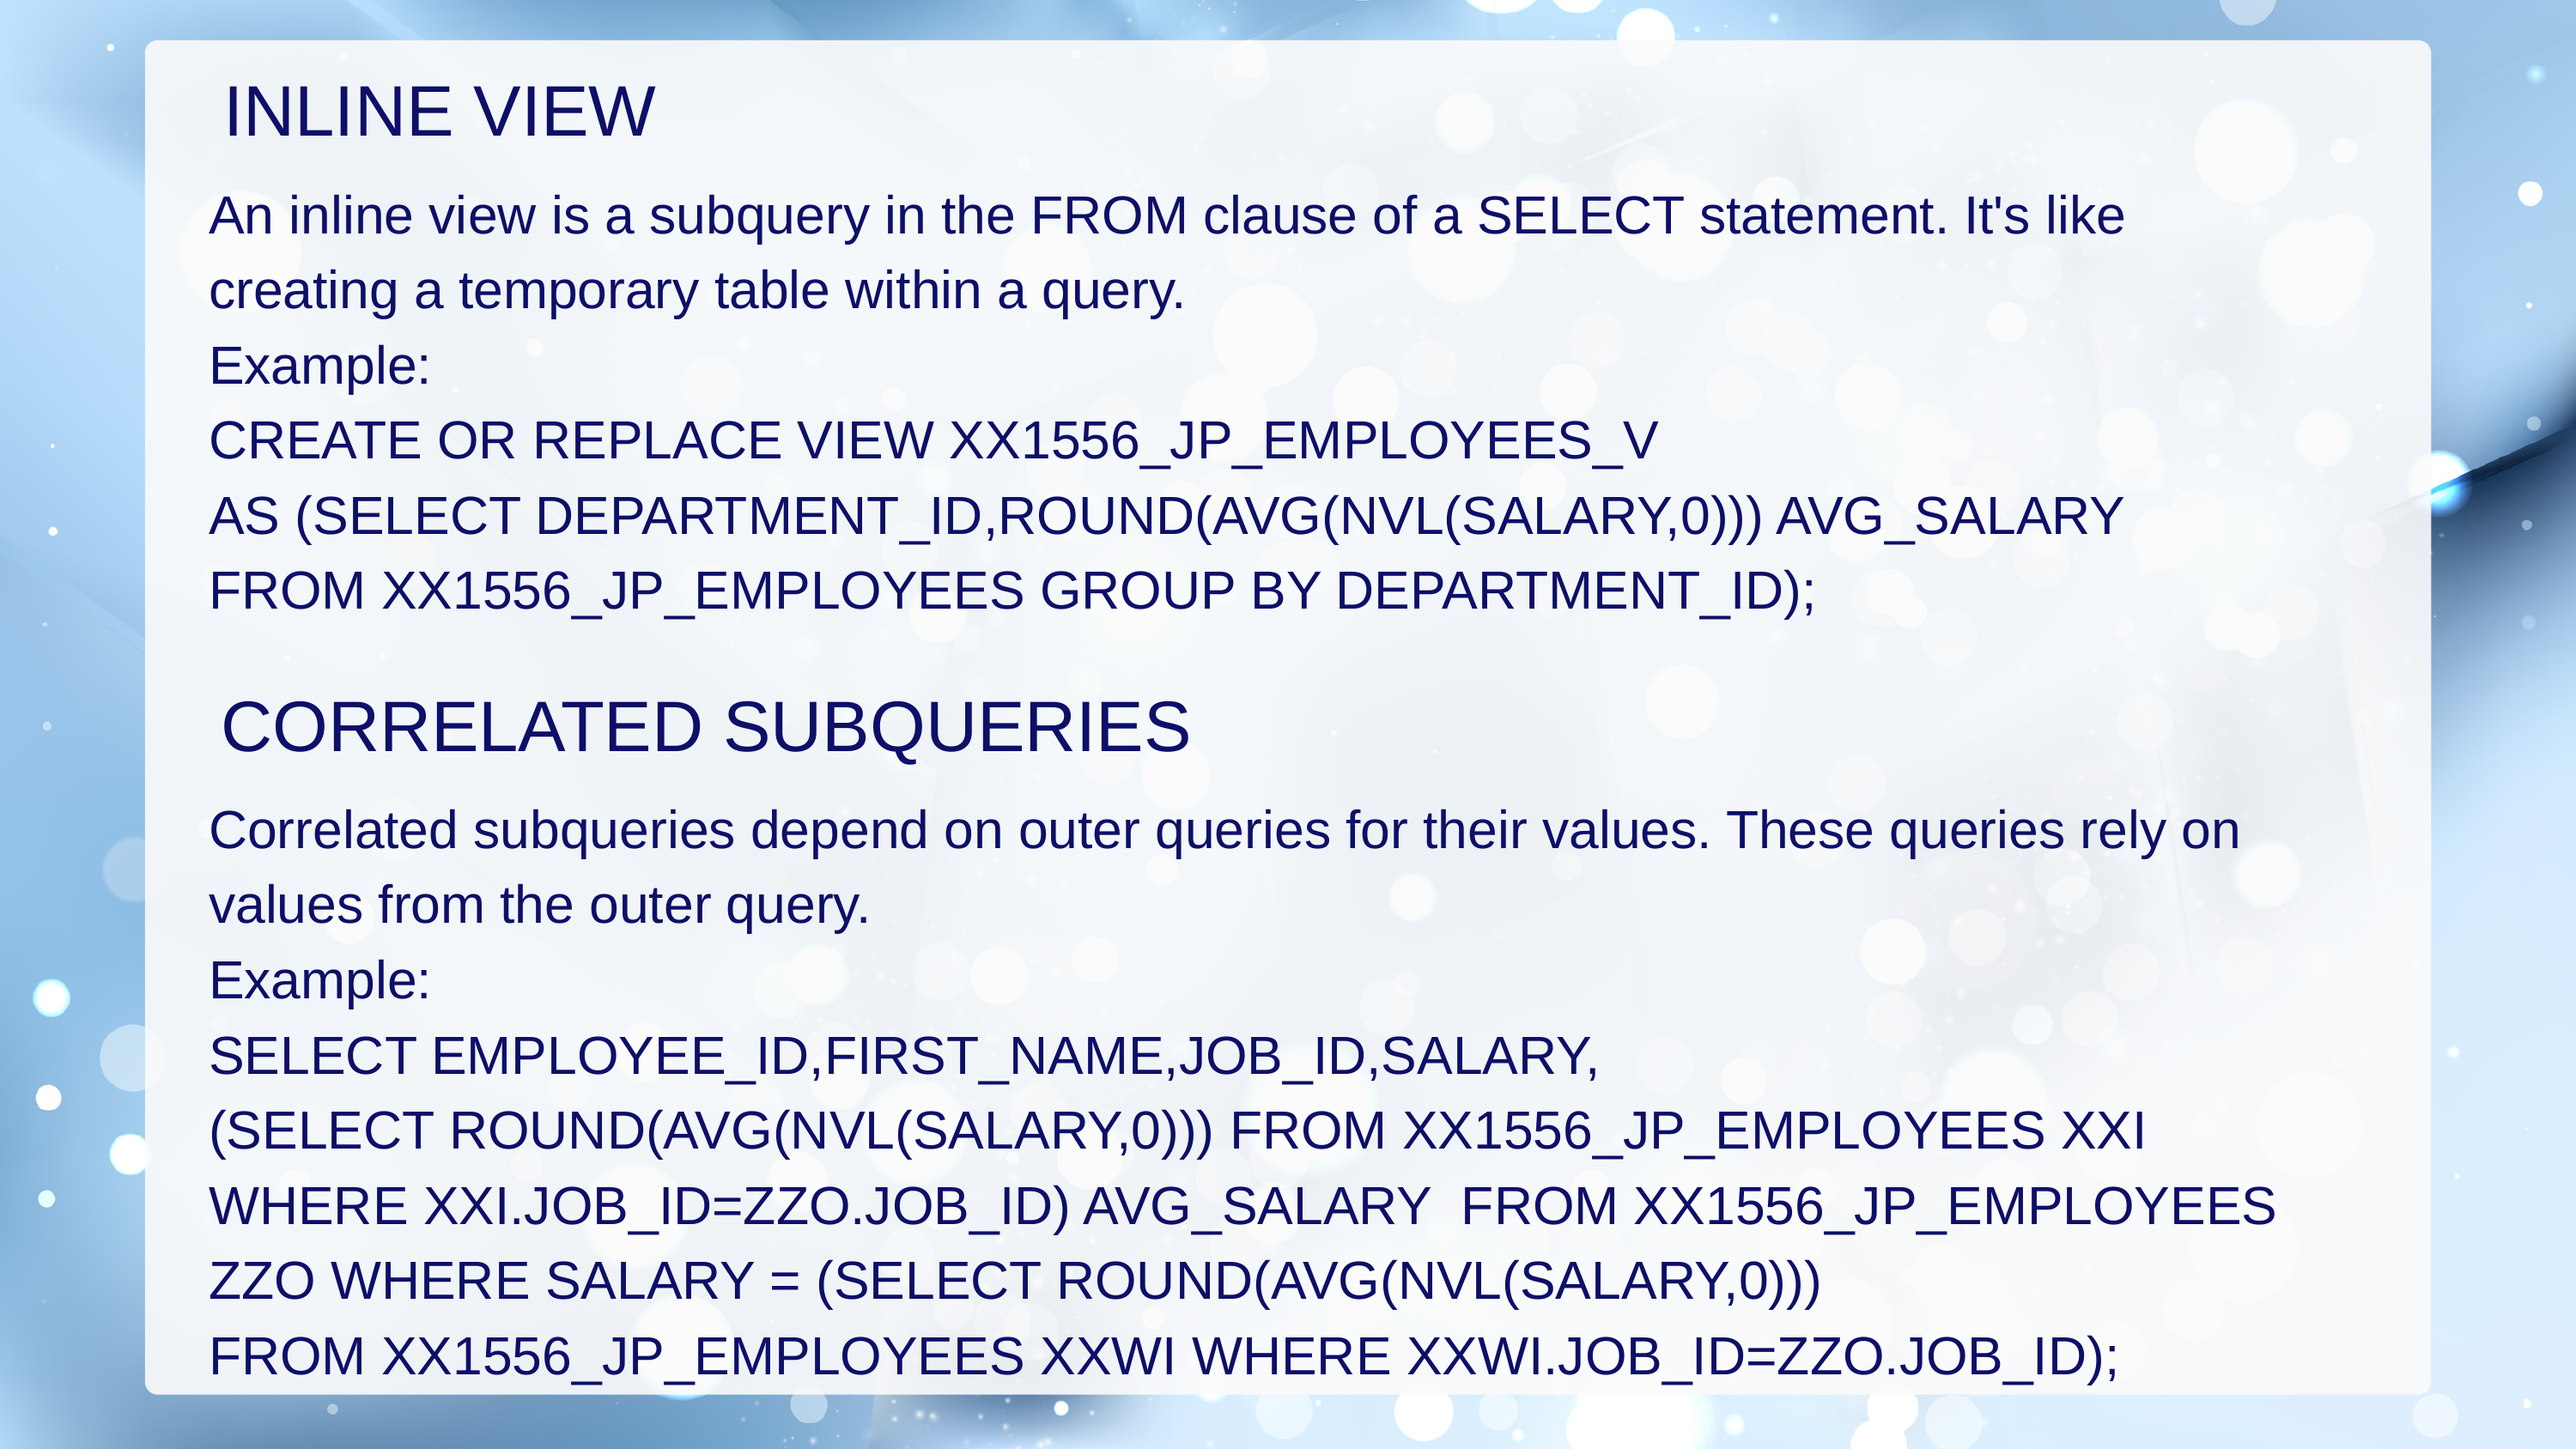

INLINE VIEW
An inline view is a subquery in the FROM clause of a SELECT statement. It's like creating a temporary table within a query.
Example:
CREATE OR REPLACE VIEW XX1556_JP_EMPLOYEES_V
AS (SELECT DEPARTMENT_ID,ROUND(AVG(NVL(SALARY,0))) AVG_SALARY
FROM XX1556_JP_EMPLOYEES GROUP BY DEPARTMENT_ID);
CORRELATED SUBQUERIES
Correlated subqueries depend on outer queries for their values. These queries rely on values from the outer query.
Example:
SELECT EMPLOYEE_ID,FIRST_NAME,JOB_ID,SALARY,
(SELECT ROUND(AVG(NVL(SALARY,0))) FROM XX1556_JP_EMPLOYEES XXI WHERE XXI.JOB_ID=ZZO.JOB_ID) AVG_SALARY  FROM XX1556_JP_EMPLOYEES ZZO WHERE SALARY = (SELECT ROUND(AVG(NVL(SALARY,0)))
FROM XX1556_JP_EMPLOYEES XXWI WHERE XXWI.JOB_ID=ZZO.JOB_ID);